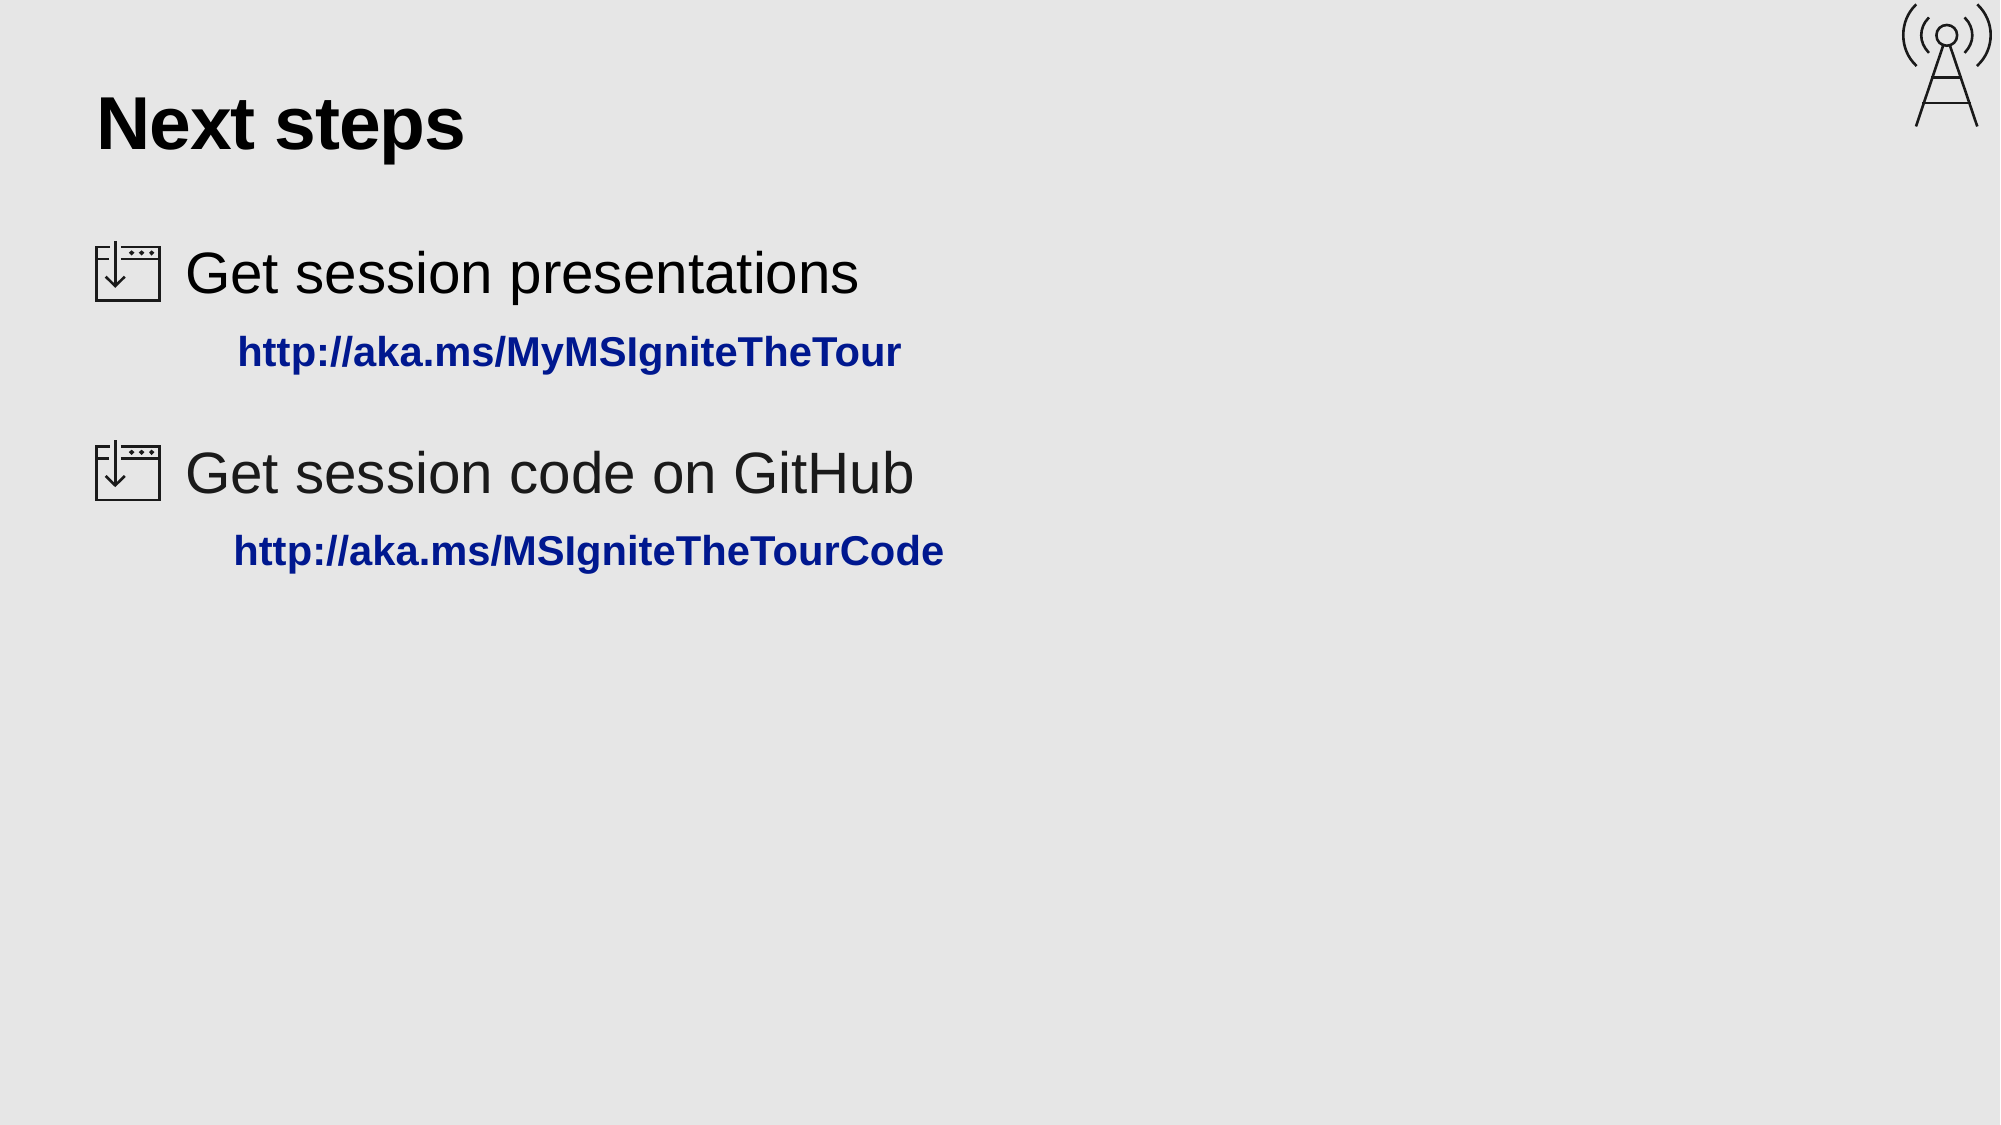

# Next steps
Get session presentations

http://aka.ms/MyMSIgniteTheTour
Get session code on GitHub

http://aka.ms/MSIgniteTheTourCode